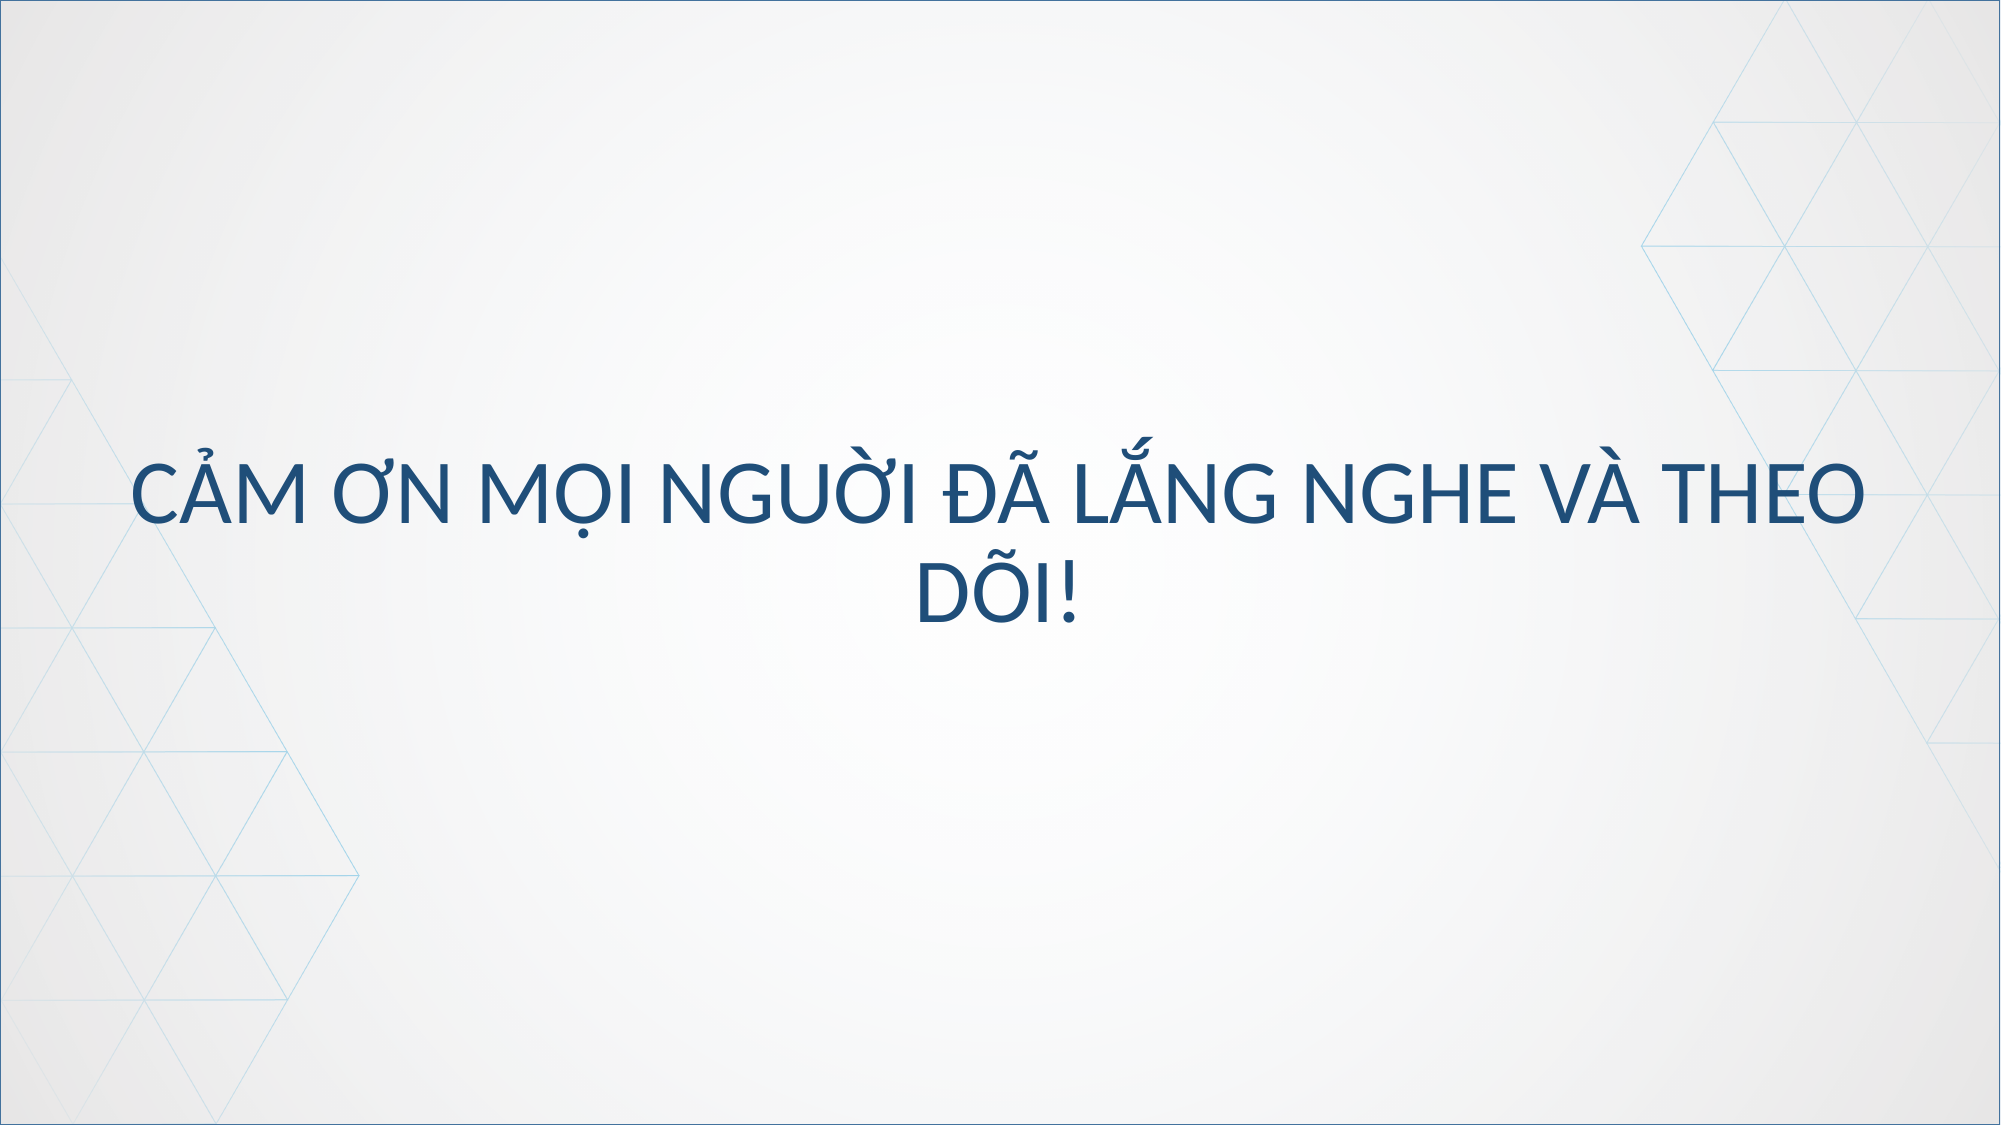

# CẢM ƠN MỌI NGUỜI ĐÃ LẮNG NGHE VÀ THEO DÕI!